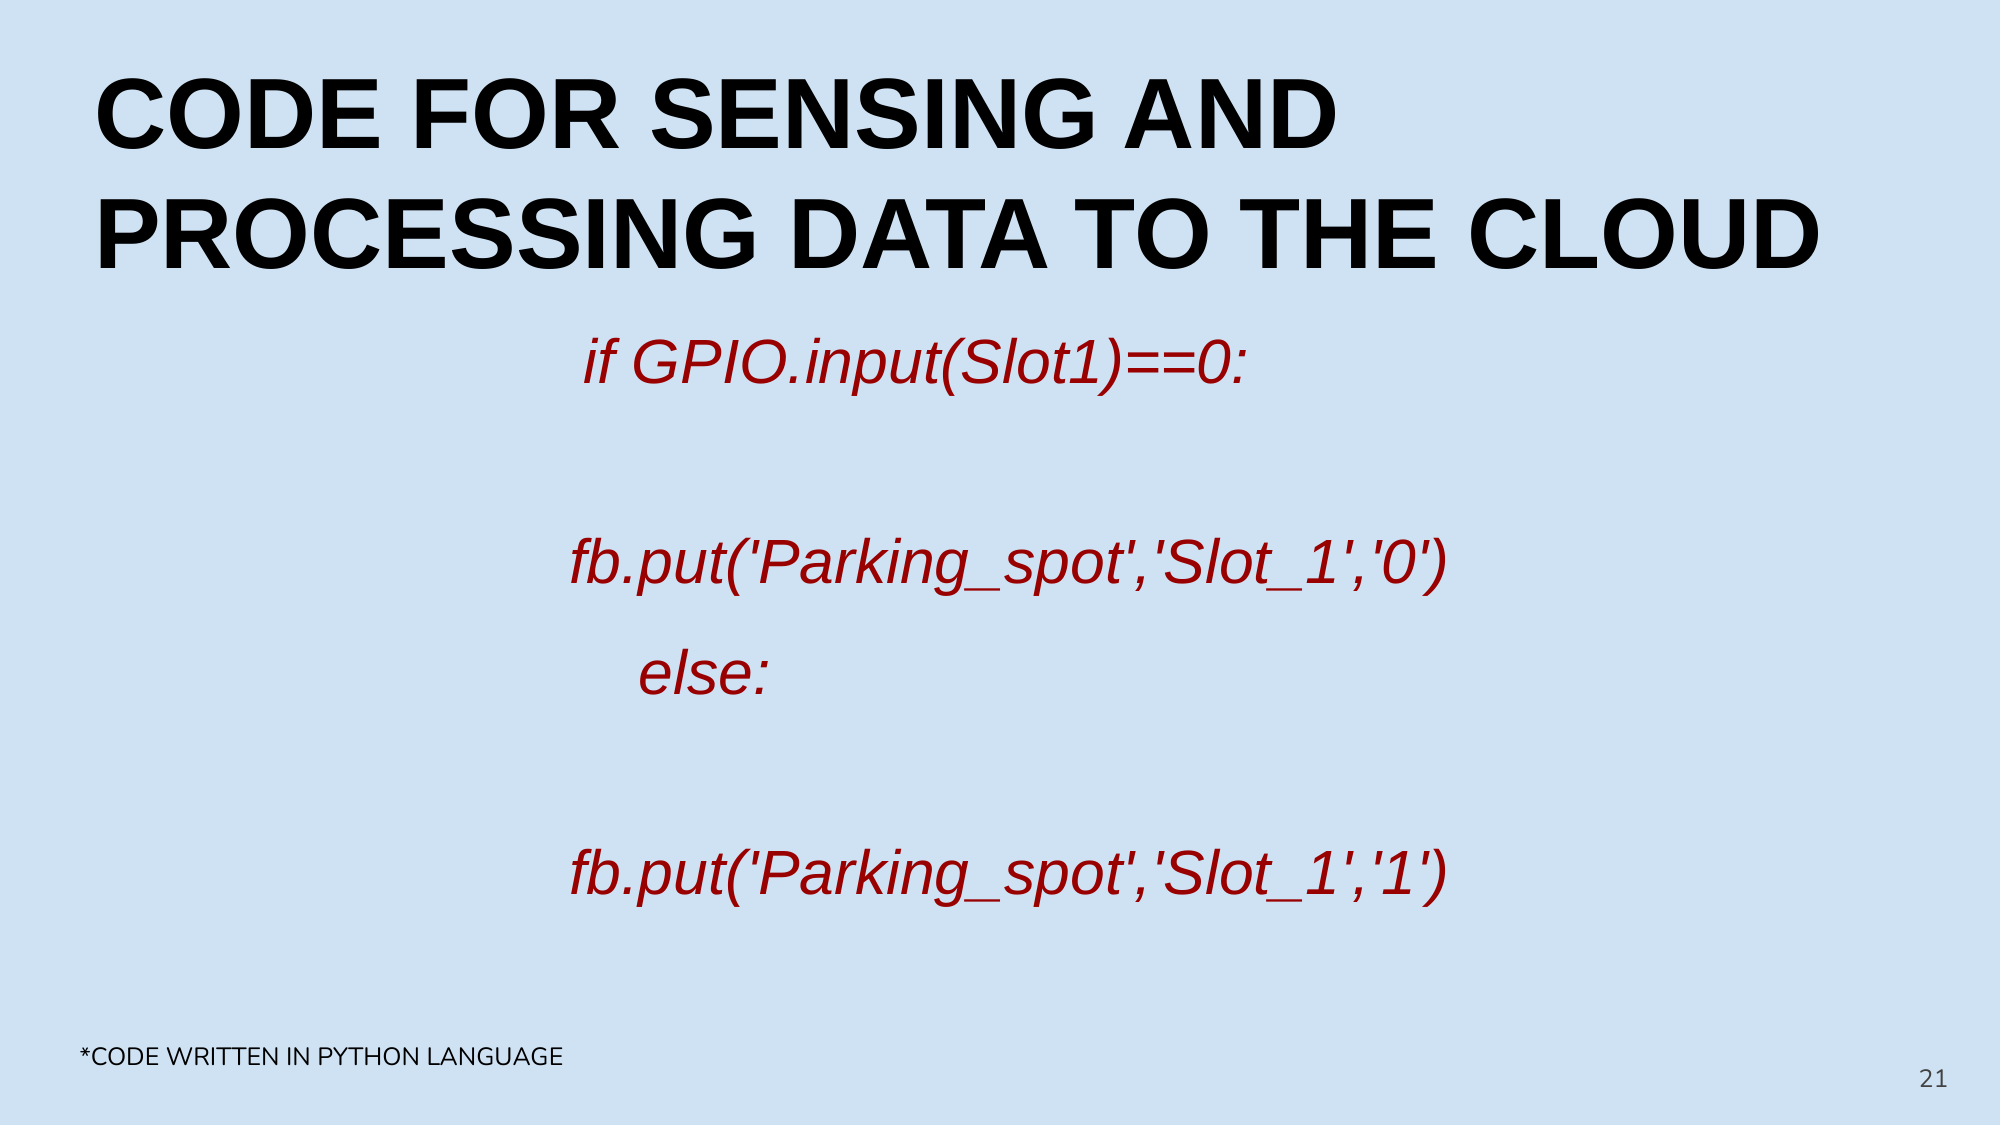

CODE FOR SENSING AND PROCESSING DATA TO THE CLOUD

 if GPIO.input(Slot1)==0:
        fb.put('Parking_spot','Slot_1','0')
    else:
        fb.put('Parking_spot','Slot_1','1')
*CODE WRITTEN IN PYTHON LANGUAGE
21